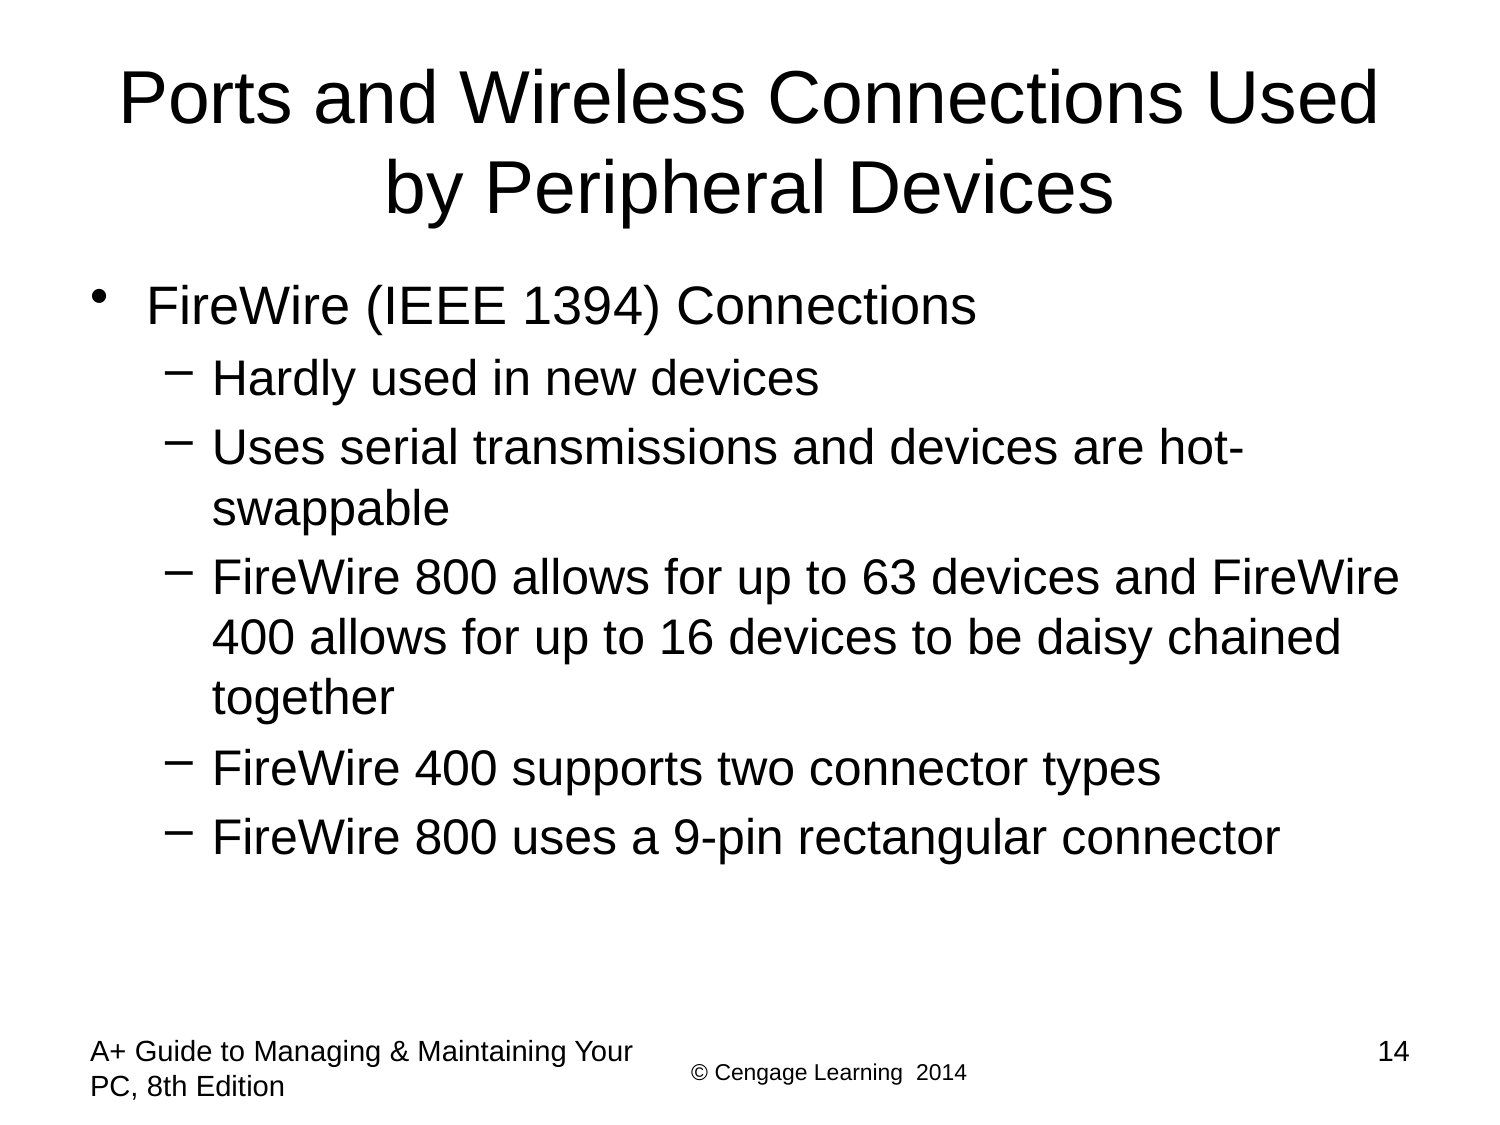

# Ports and Wireless Connections Used by Peripheral Devices
FireWire (IEEE 1394) Connections
Hardly used in new devices
Uses serial transmissions and devices are hot-swappable
FireWire 800 allows for up to 63 devices and FireWire 400 allows for up to 16 devices to be daisy chained together
FireWire 400 supports two connector types
FireWire 800 uses a 9-pin rectangular connector

A+ Guide to Managing & Maintaining Your PC, 8th Edition
14